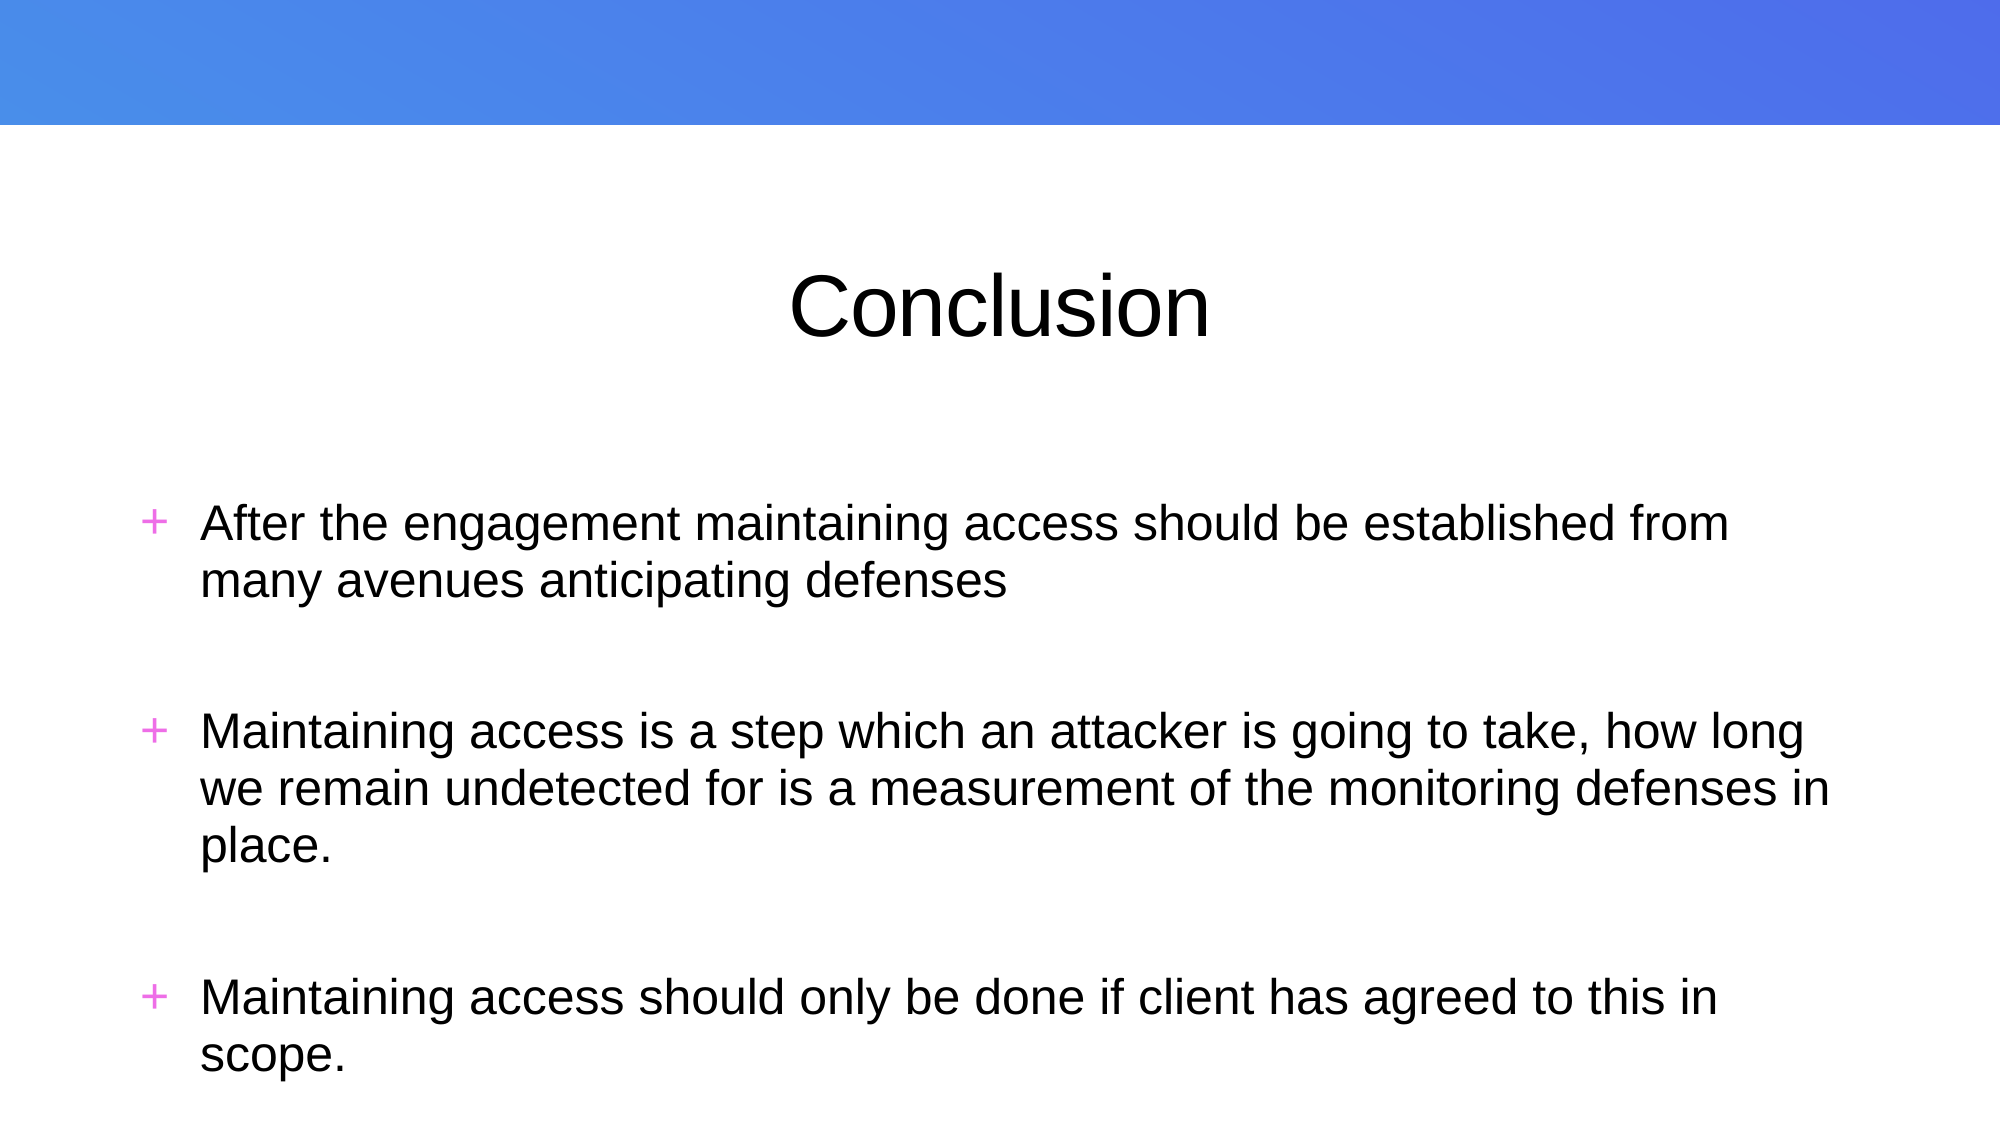

# Conclusion
After the engagement maintaining access should be established from many avenues anticipating defenses

Maintaining access is a step which an attacker is going to take, how long we remain undetected for is a measurement of the monitoring defenses in place.

Maintaining access should only be done if client has agreed to this in scope.